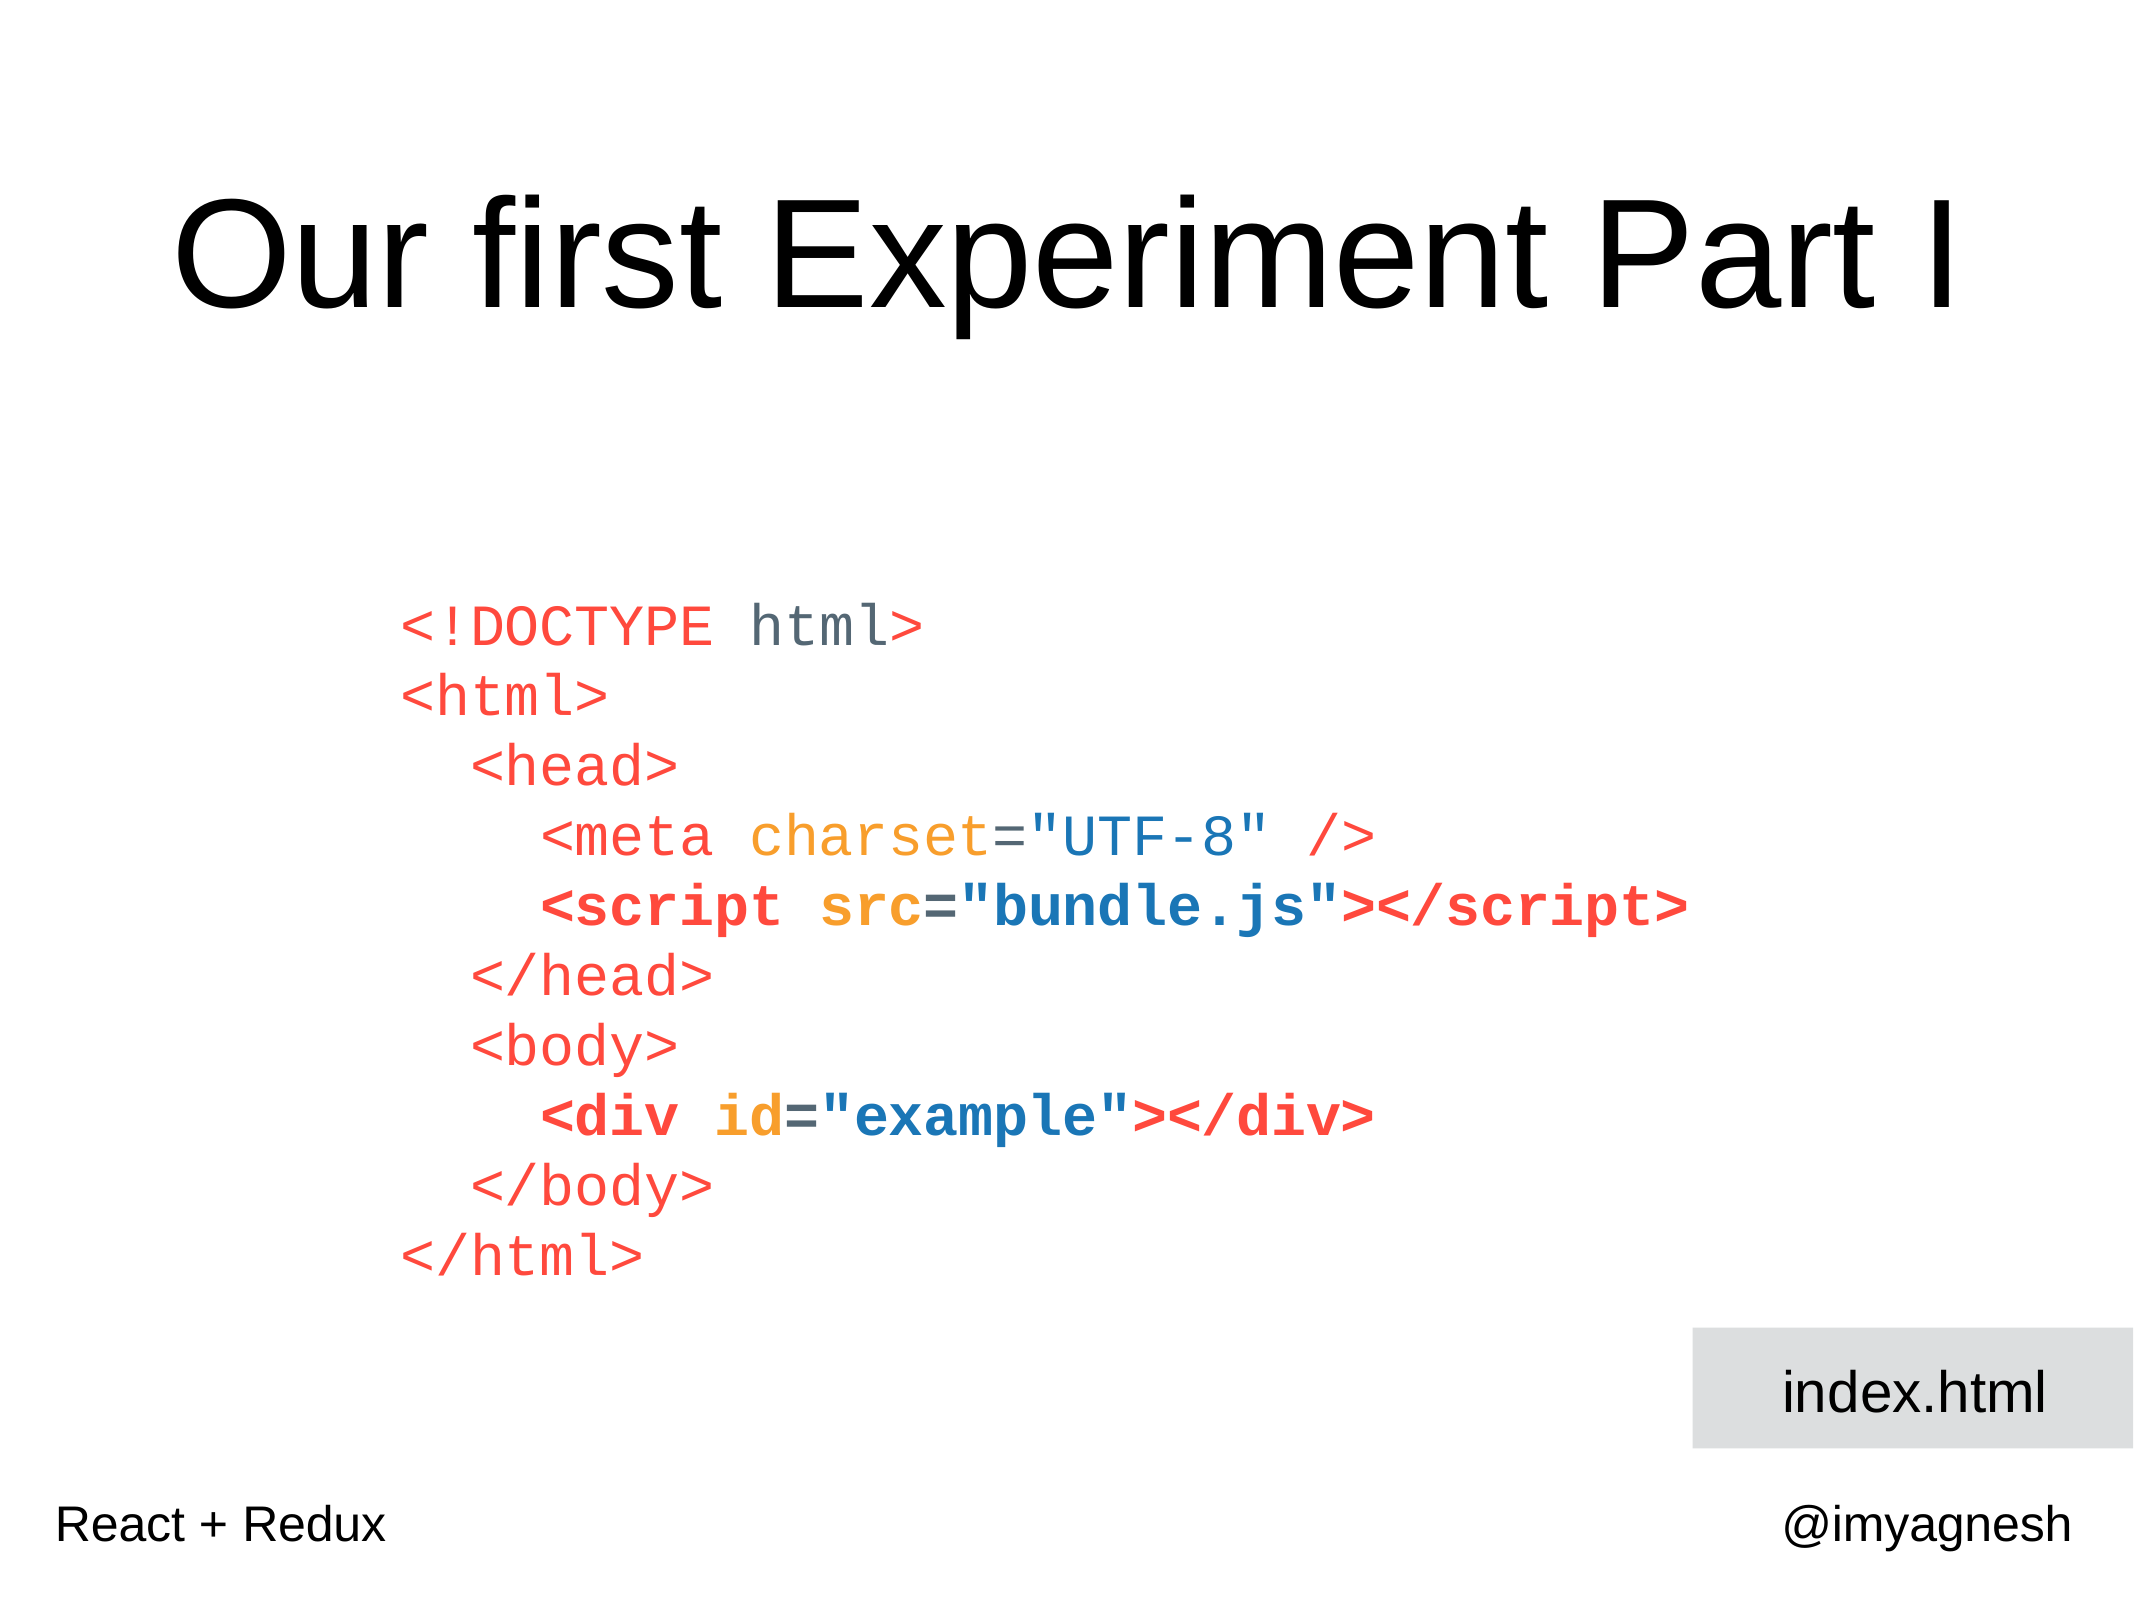

# Our first Experiment Part I
<!DOCTYPE html>
<html>
<head>
<meta charset="UTF-8" />
<script src="bundle.js"></script>
</head>
<body>
<div id="example"></div>
</body>
</html>

index.html

React + Redux
@imyagnesh